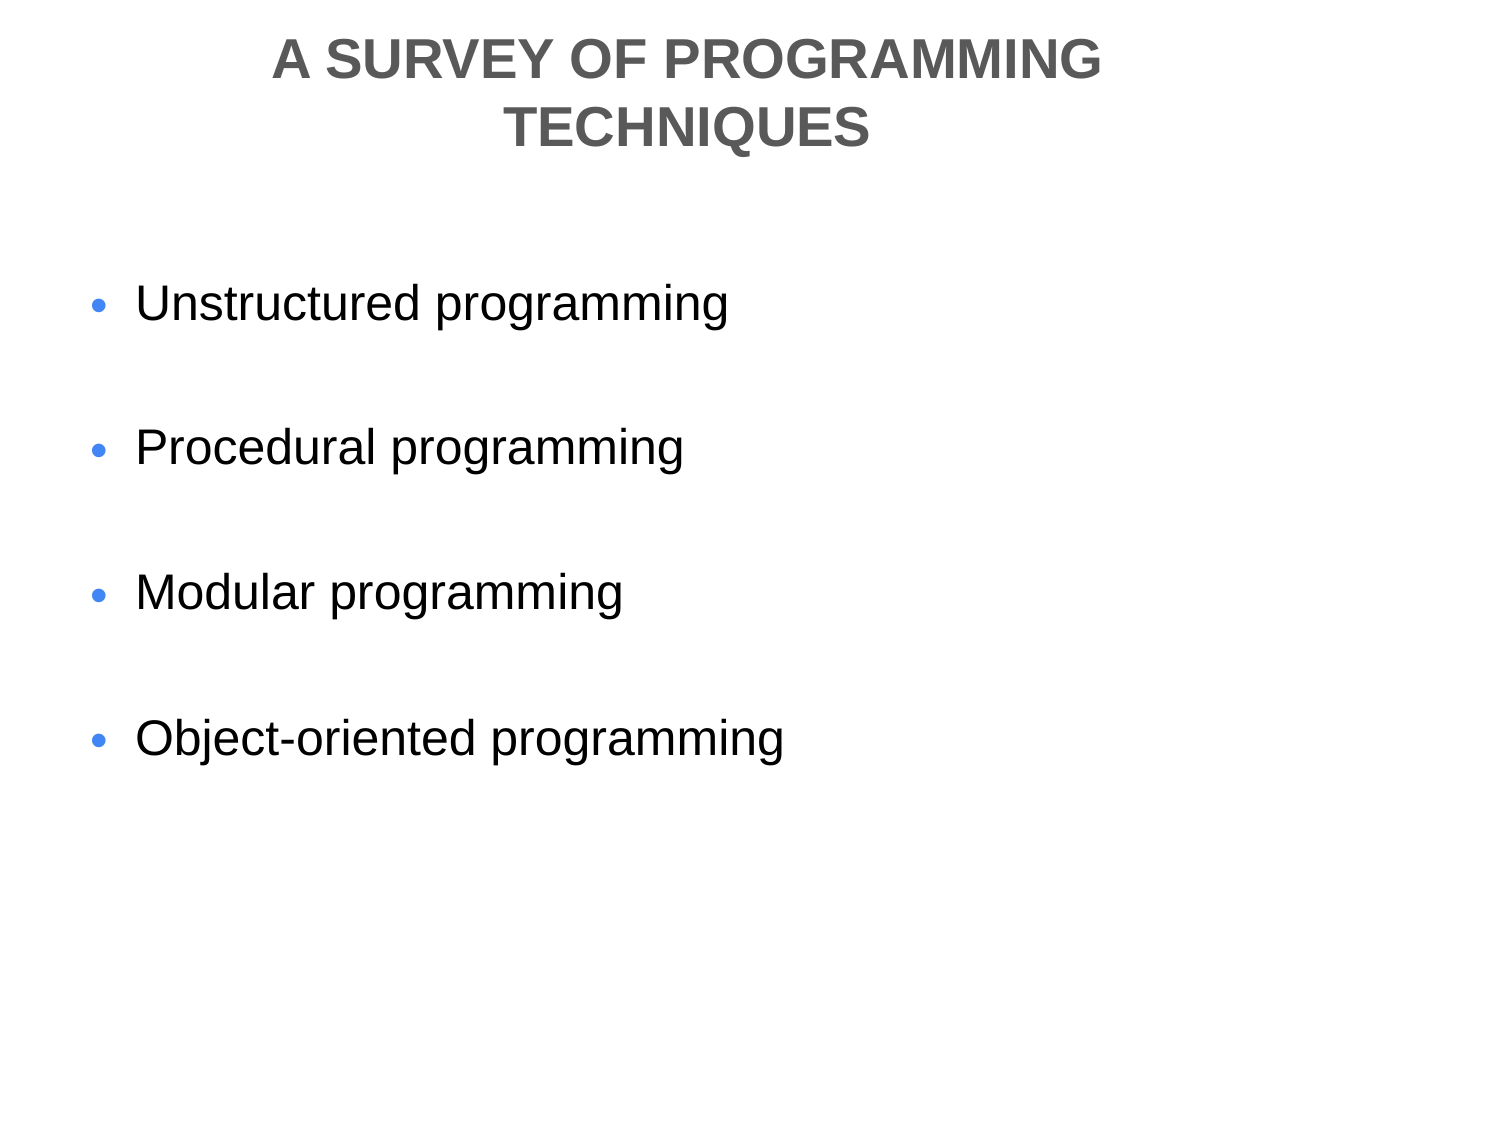

# A Survey of Programming Techniques
Unstructured programming

Procedural programming

Modular programming

Object-oriented programming

6